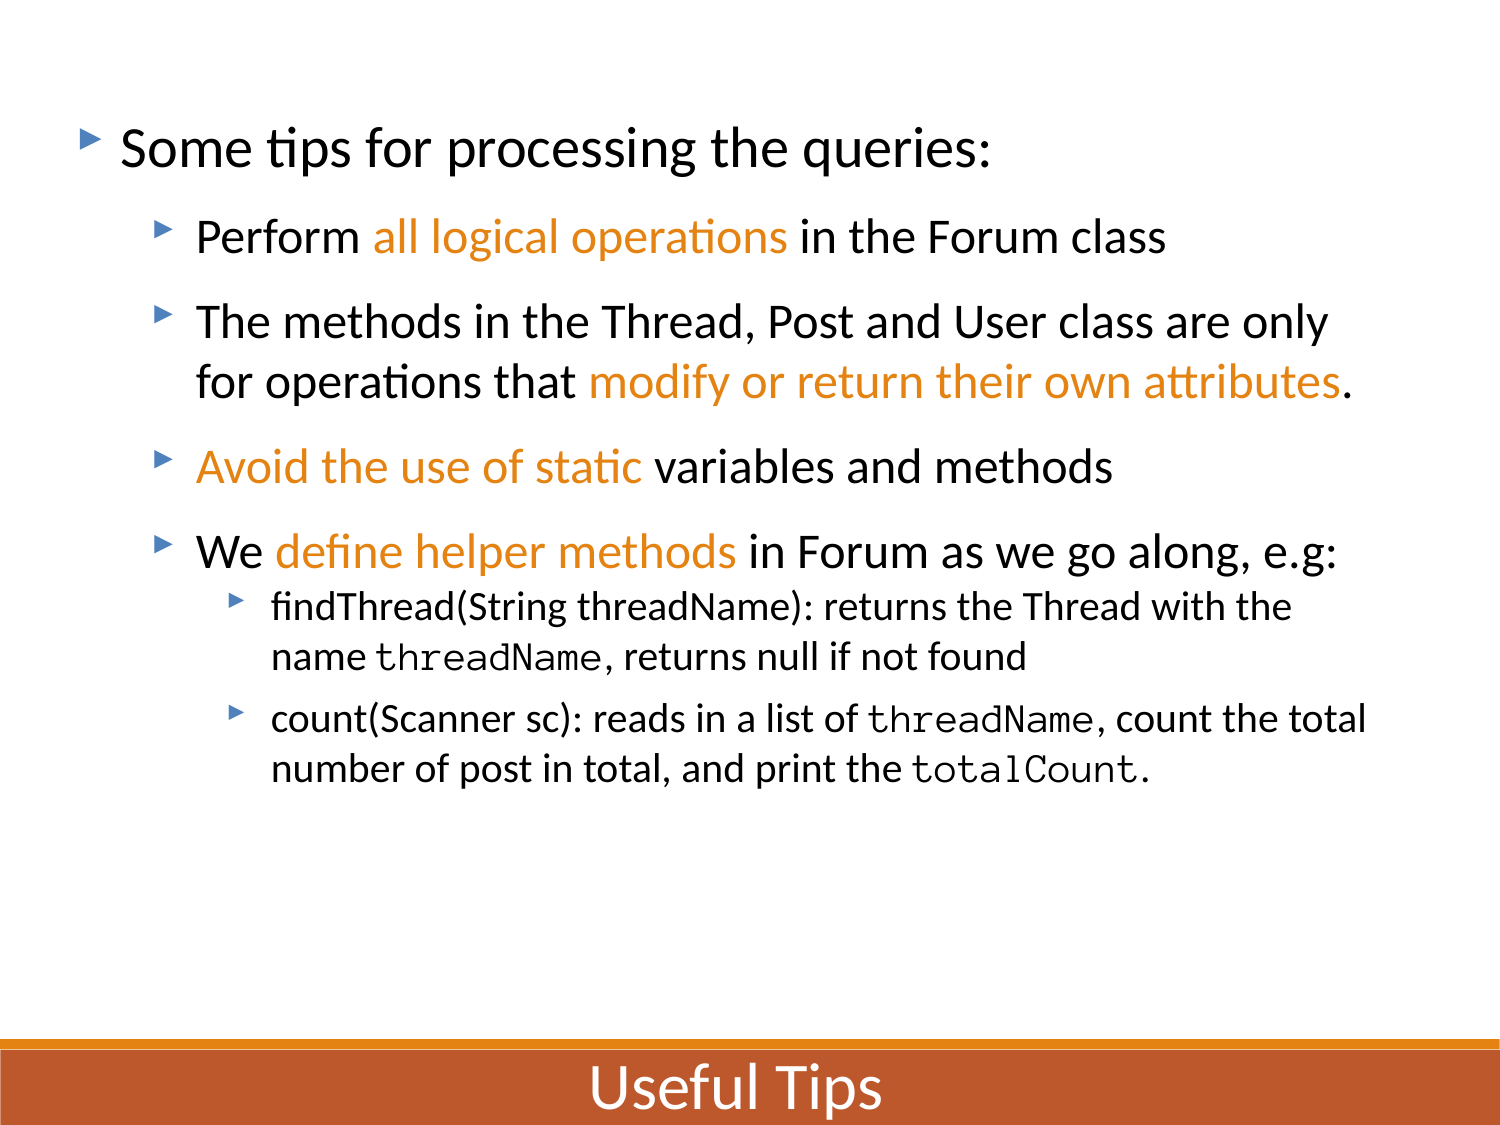

Some tips for processing the queries:
Perform all logical operations in the Forum class
The methods in the Thread, Post and User class are only for operations that modify or return their own attributes.
Avoid the use of static variables and methods
We define helper methods in Forum as we go along, e.g:
findThread(String threadName): returns the Thread with the name threadName, returns null if not found
count(Scanner sc): reads in a list of threadName, count the total number of post in total, and print the totalCount.

Useful Tips